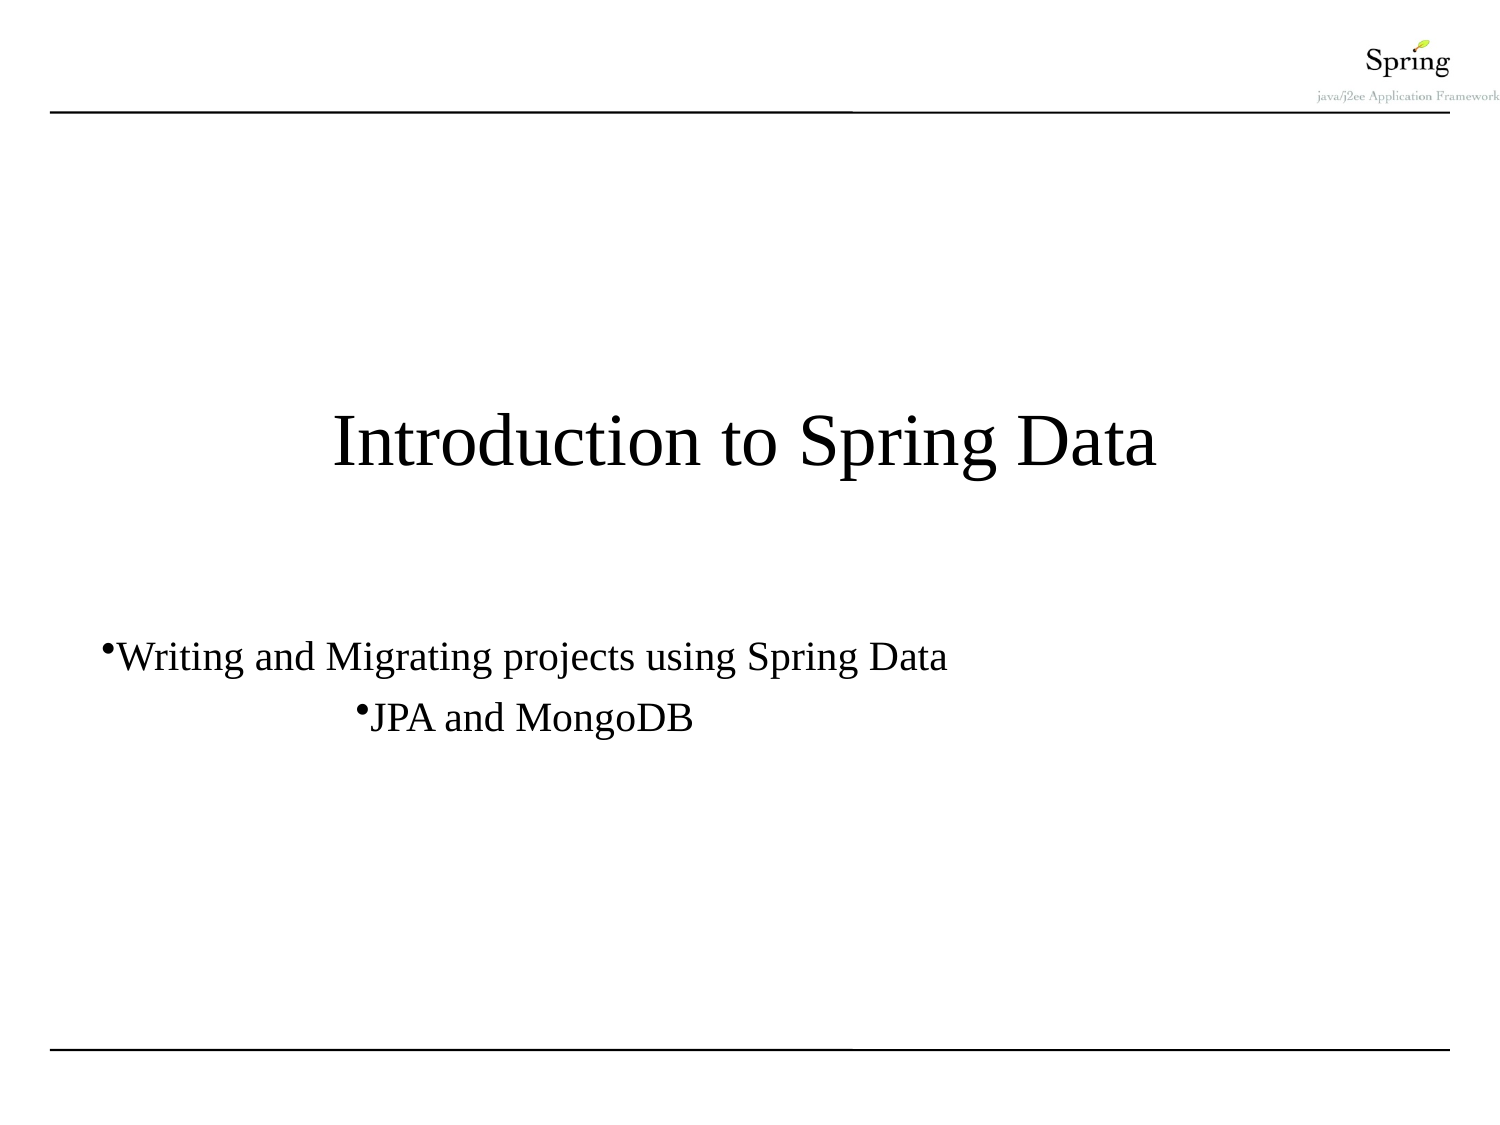

# Introduction to Spring Data

Writing and Migrating projects using Spring Data
JPA and MongoDB